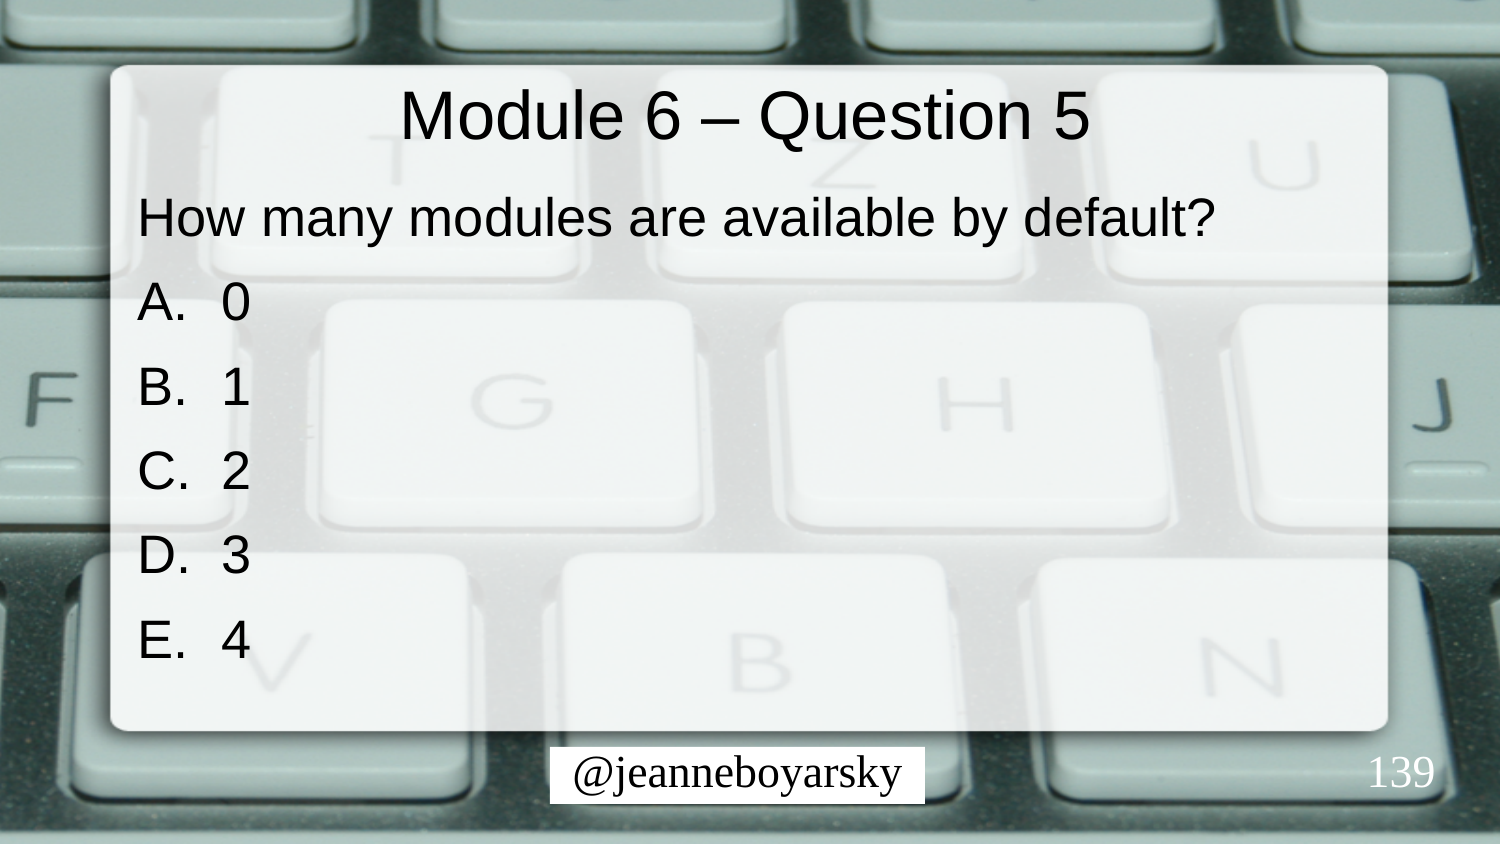

# Module 6 – Question 5
How many modules are available by default?
0
1
2
3
4

139